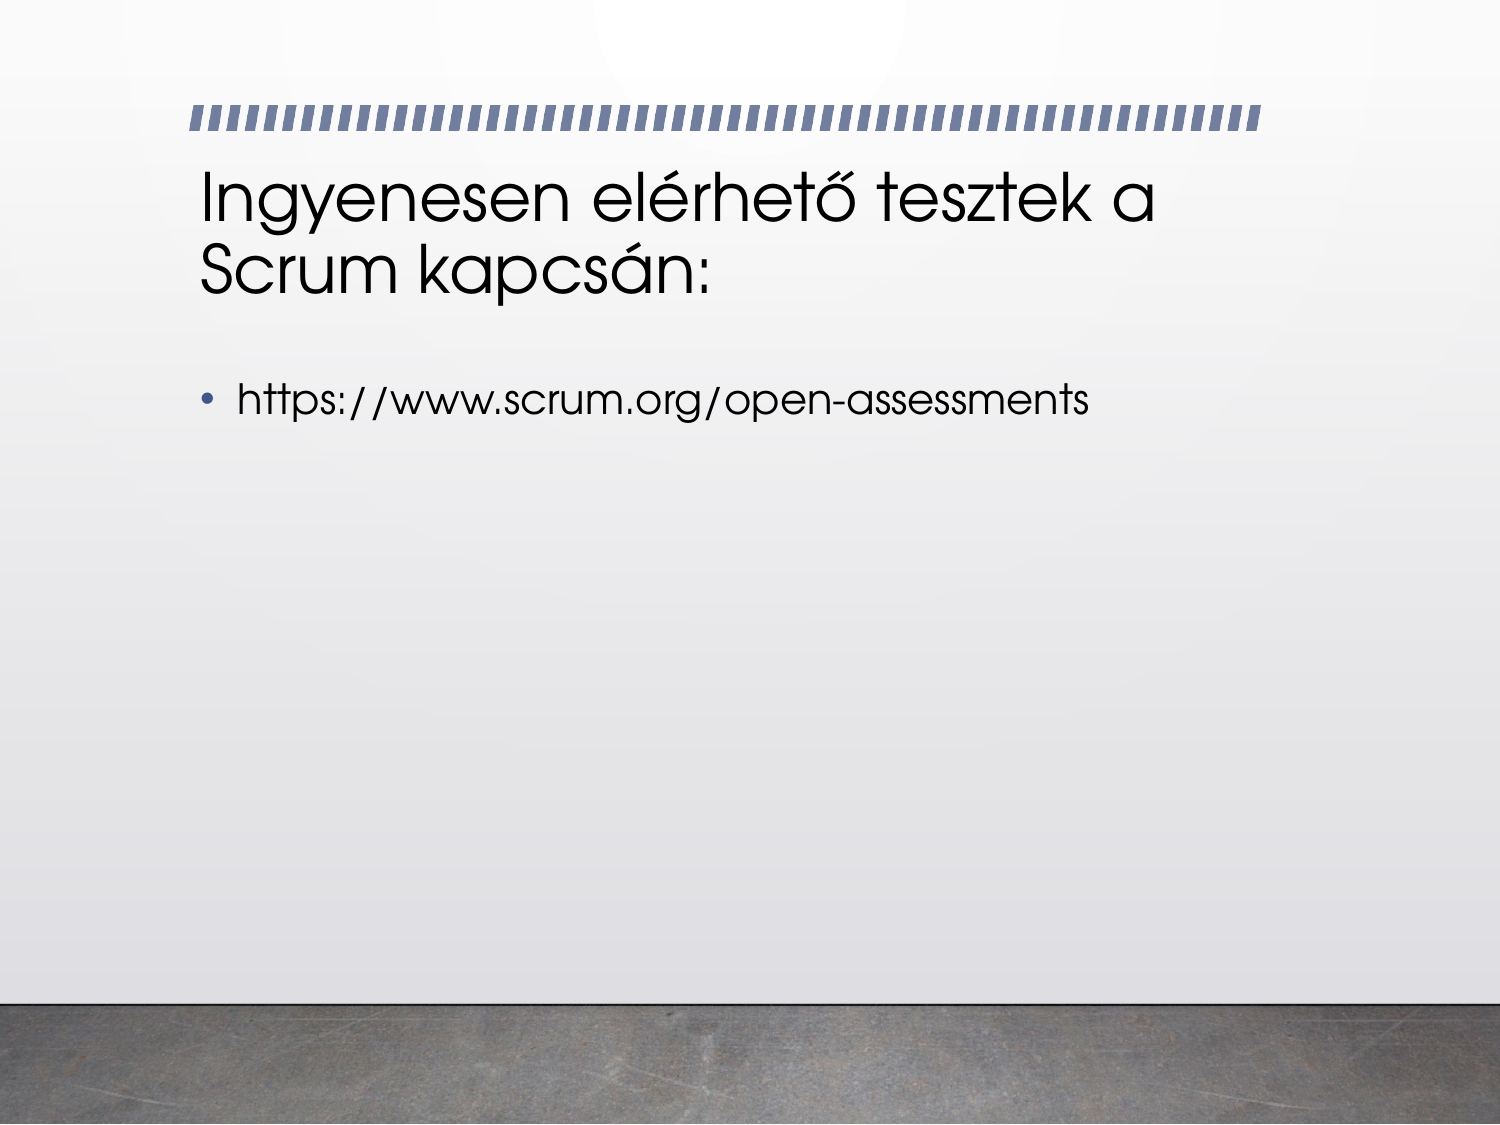

# Ingyenesen elérhető tesztek a Scrum kapcsán:
https://www.scrum.org/open-assessments